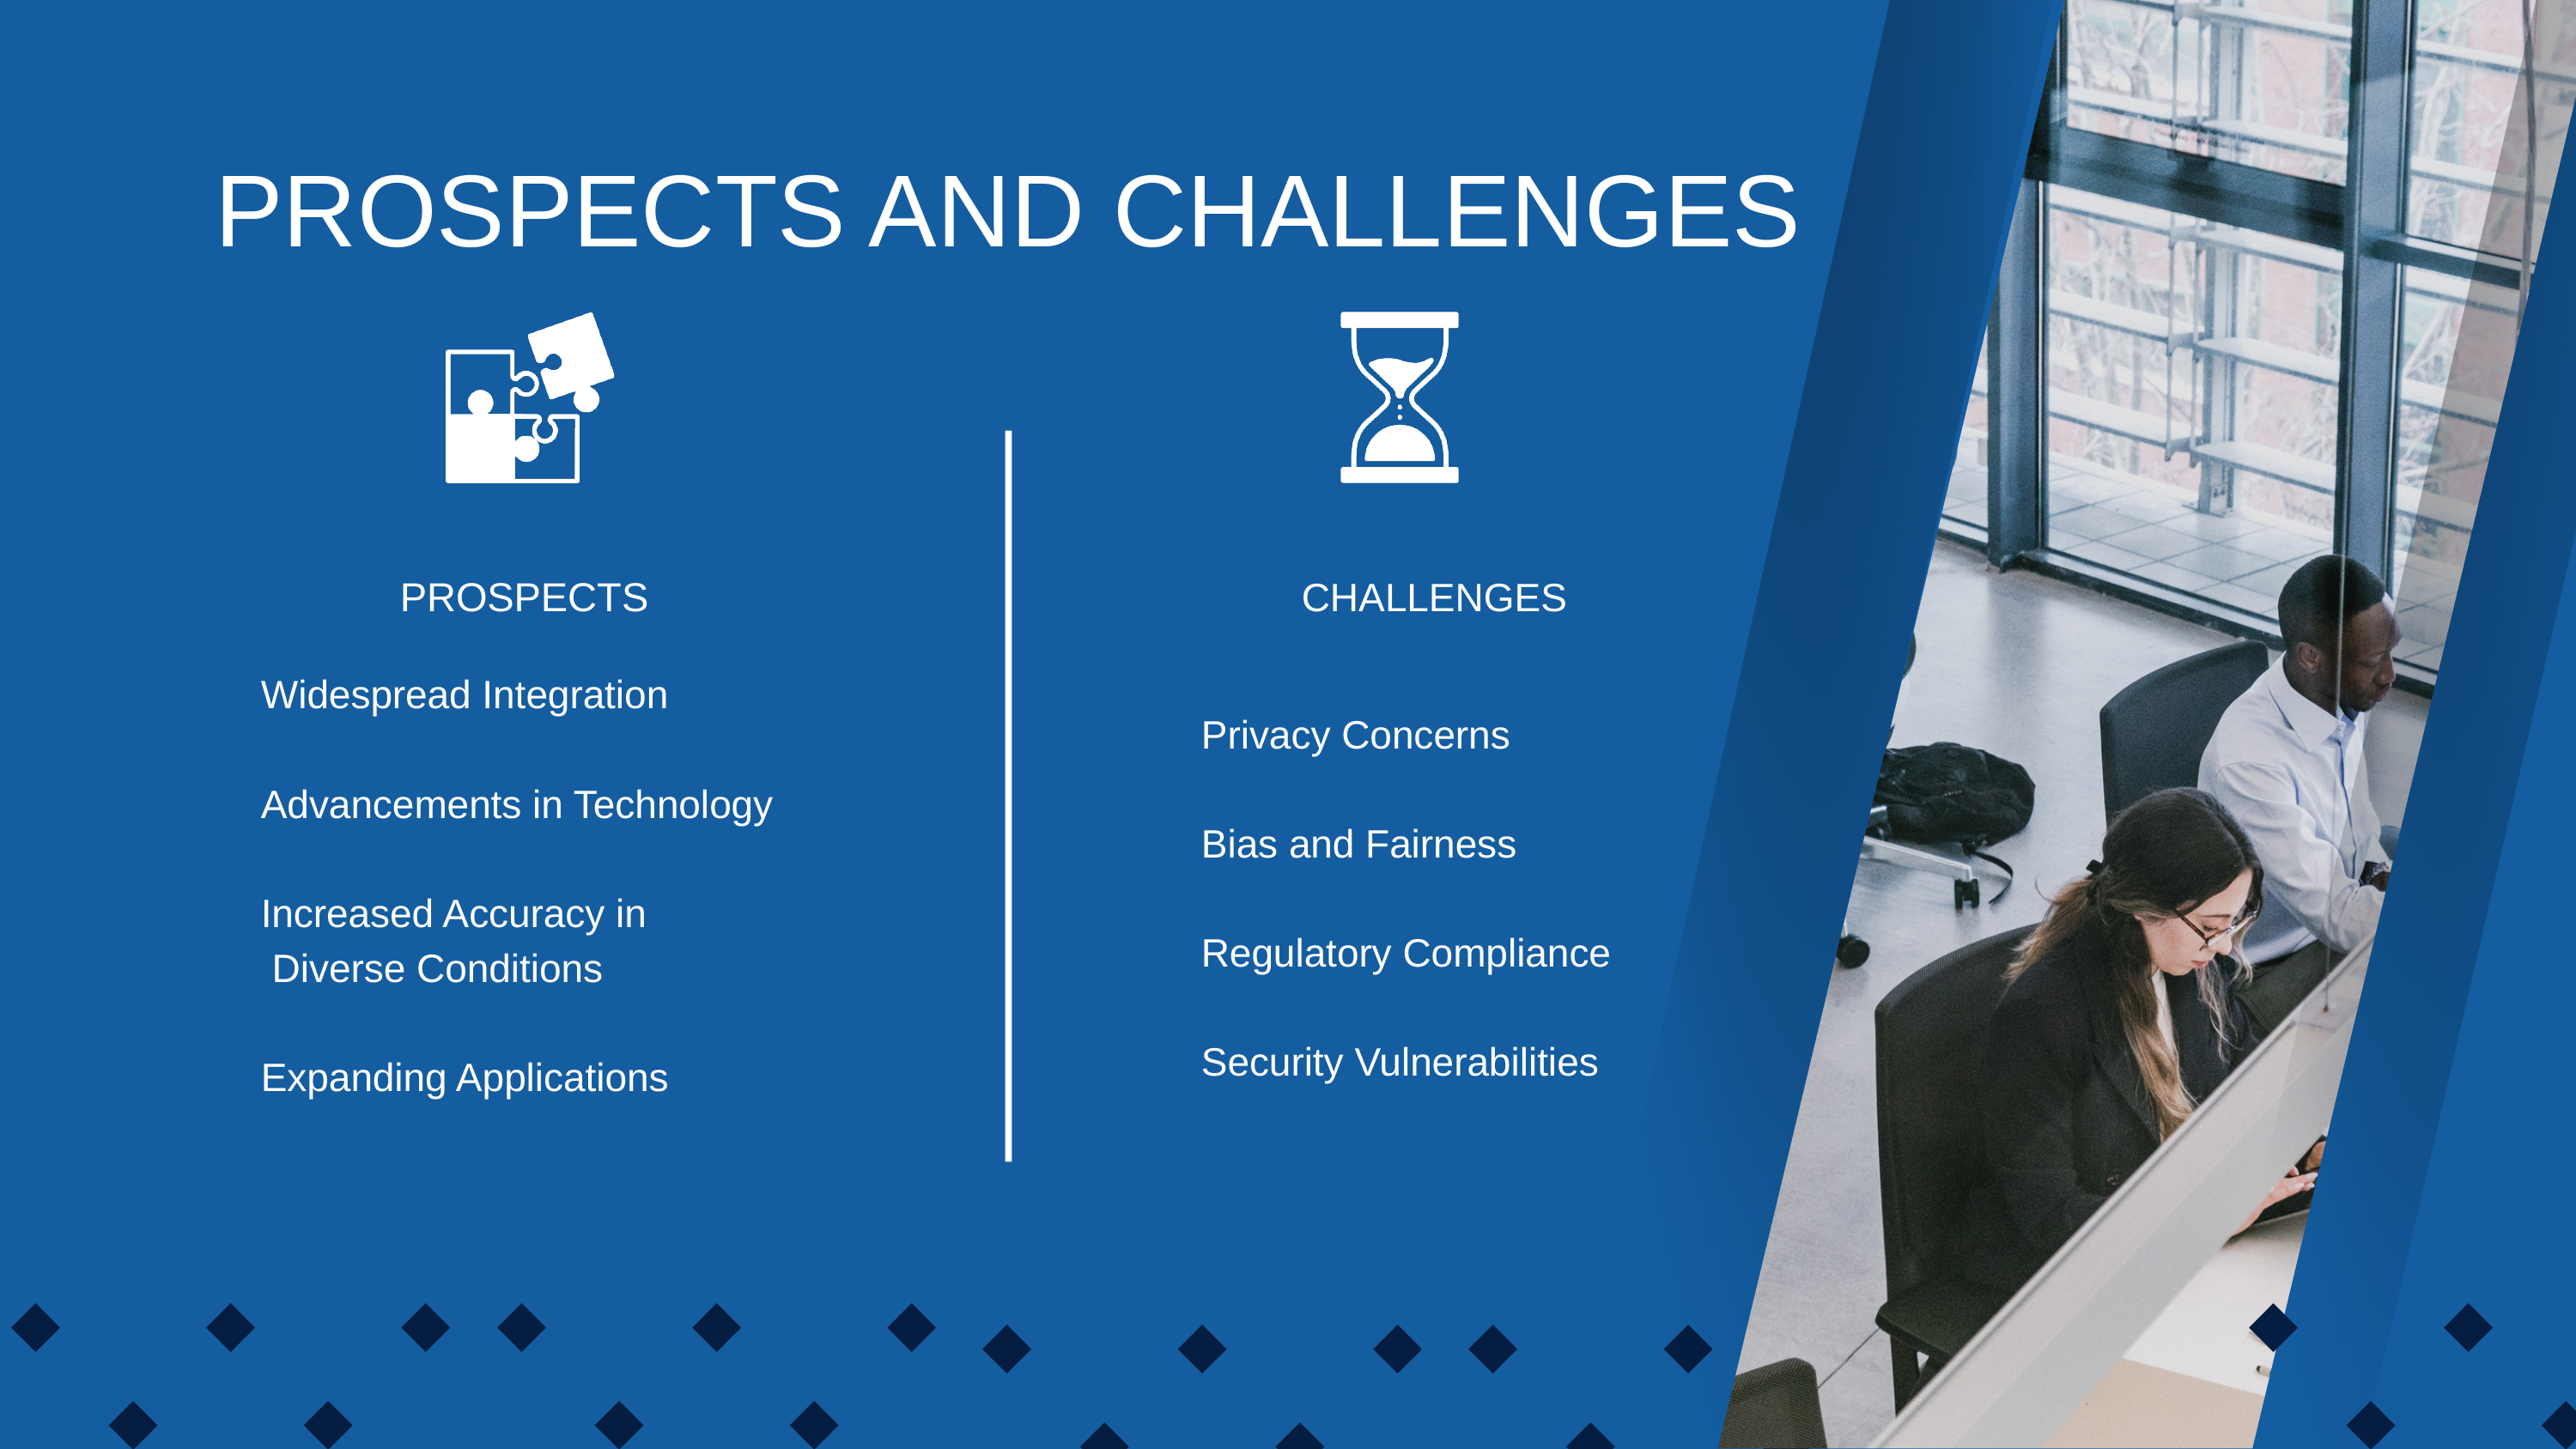

PROSPECTS AND CHALLENGES

PROSPECTS
CHALLENGES

Widespread Integration

Advancements in Technology

Increased Accuracy in
 Diverse Conditions

Expanding Applications
Privacy Concerns

Bias and Fairness

Regulatory Compliance

Security Vulnerabilities